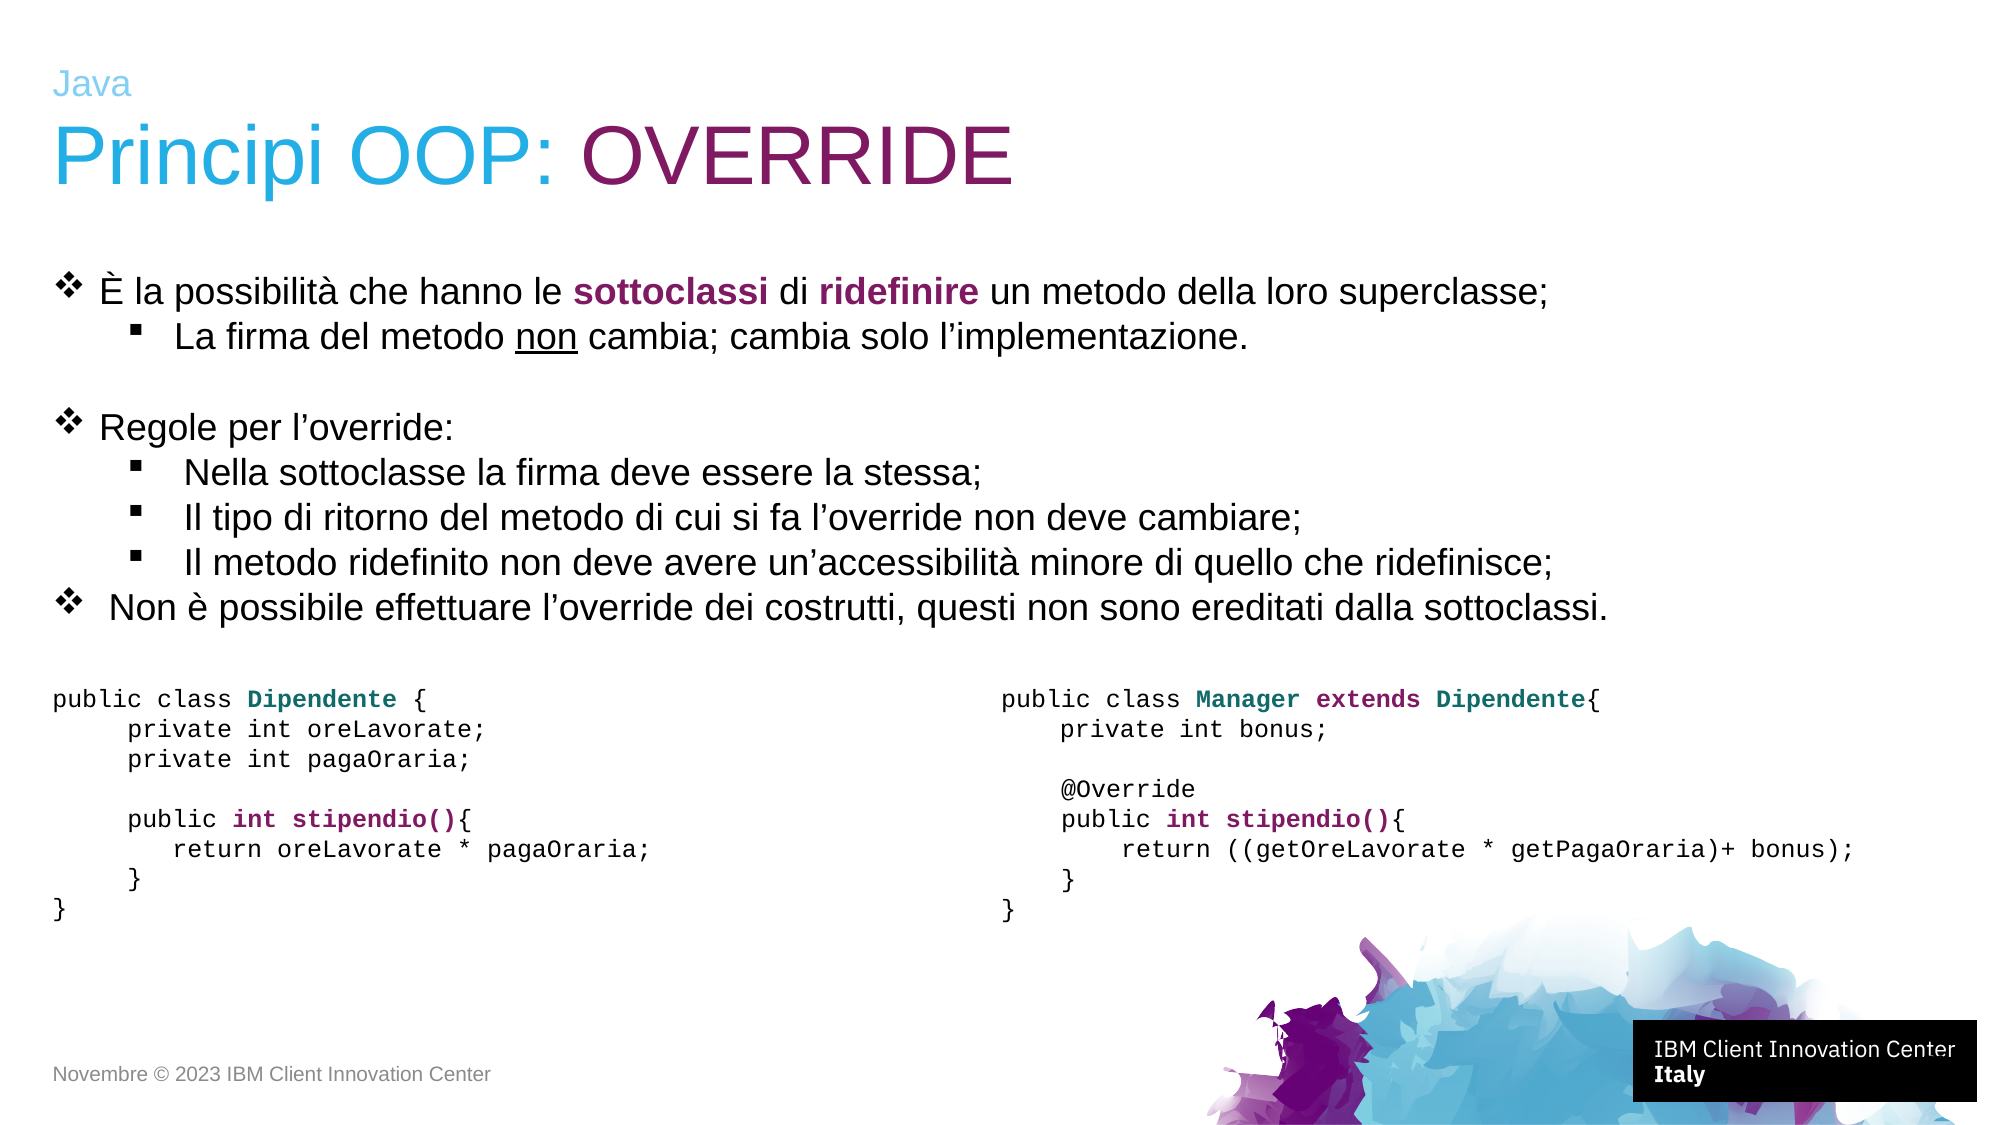

Java
# Principi OOP: OVERRIDE
È la possibilità che hanno le sottoclassi di ridefinire un metodo della loro superclasse;
La firma del metodo non cambia; cambia solo l’implementazione.

Regole per l’override:
Nella sottoclasse la firma deve essere la stessa;
Il tipo di ritorno del metodo di cui si fa l’override non deve cambiare;
Il metodo ridefinito non deve avere un’accessibilità minore di quello che ridefinisce;
Non è possibile effettuare l’override dei costrutti, questi non sono ereditati dalla sottoclassi.
public class Dipendente {
     private int oreLavorate;
     private int pagaOraria;

     public int stipendio(){
        return oreLavorate * pagaOraria;
     }
}
public class Manager extends Dipendente{
     private  int bonus;

    @Override
    public int stipendio(){
        return ((getOreLavorate * getPagaOraria)+ bonus);
    }
}

56
Novembre © 2023 IBM Client Innovation Center